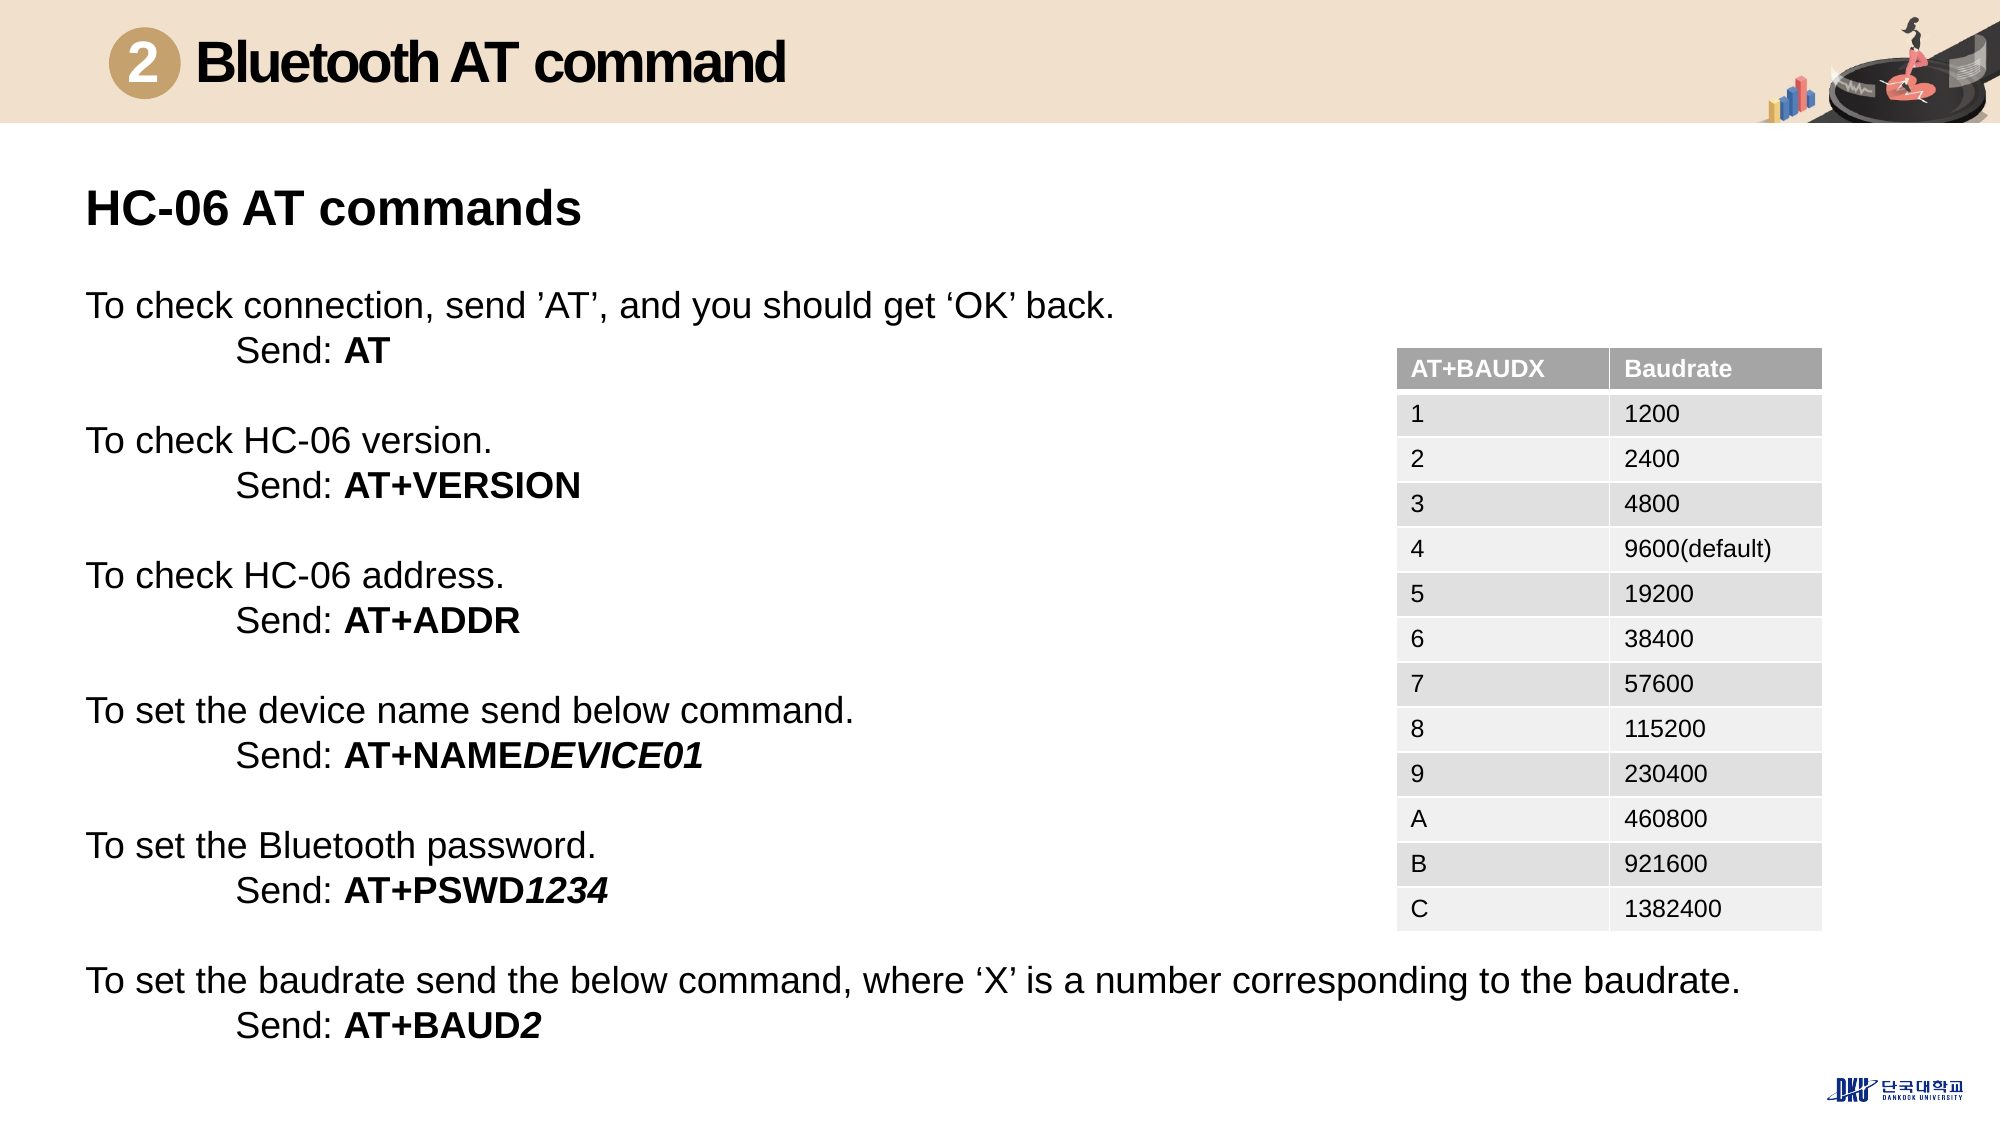

2

Bluetooth AT command
HC-06 AT commands

To check connection, send ’AT’, and you should get ‘OK’ back.
	Send: AT

To check HC-06 version.
	Send: AT+VERSION

To check HC-06 address.
	Send: AT+ADDR

To set the device name send below command.
	Send: AT+NAMEDEVICE01

To set the Bluetooth password.
	Send: AT+PSWD1234

To set the baudrate send the below command, where ‘X’ is a number corresponding to the baudrate.
	Send: AT+BAUD2
| AT+BAUDX | Baudrate |
| --- | --- |
| 1 | 1200 |
| 2 | 2400 |
| 3 | 4800 |
| 4 | 9600(default) |
| 5 | 19200 |
| 6 | 38400 |
| 7 | 57600 |
| 8 | 115200 |
| 9 | 230400 |
| A | 460800 |
| B | 921600 |
| C | 1382400 |